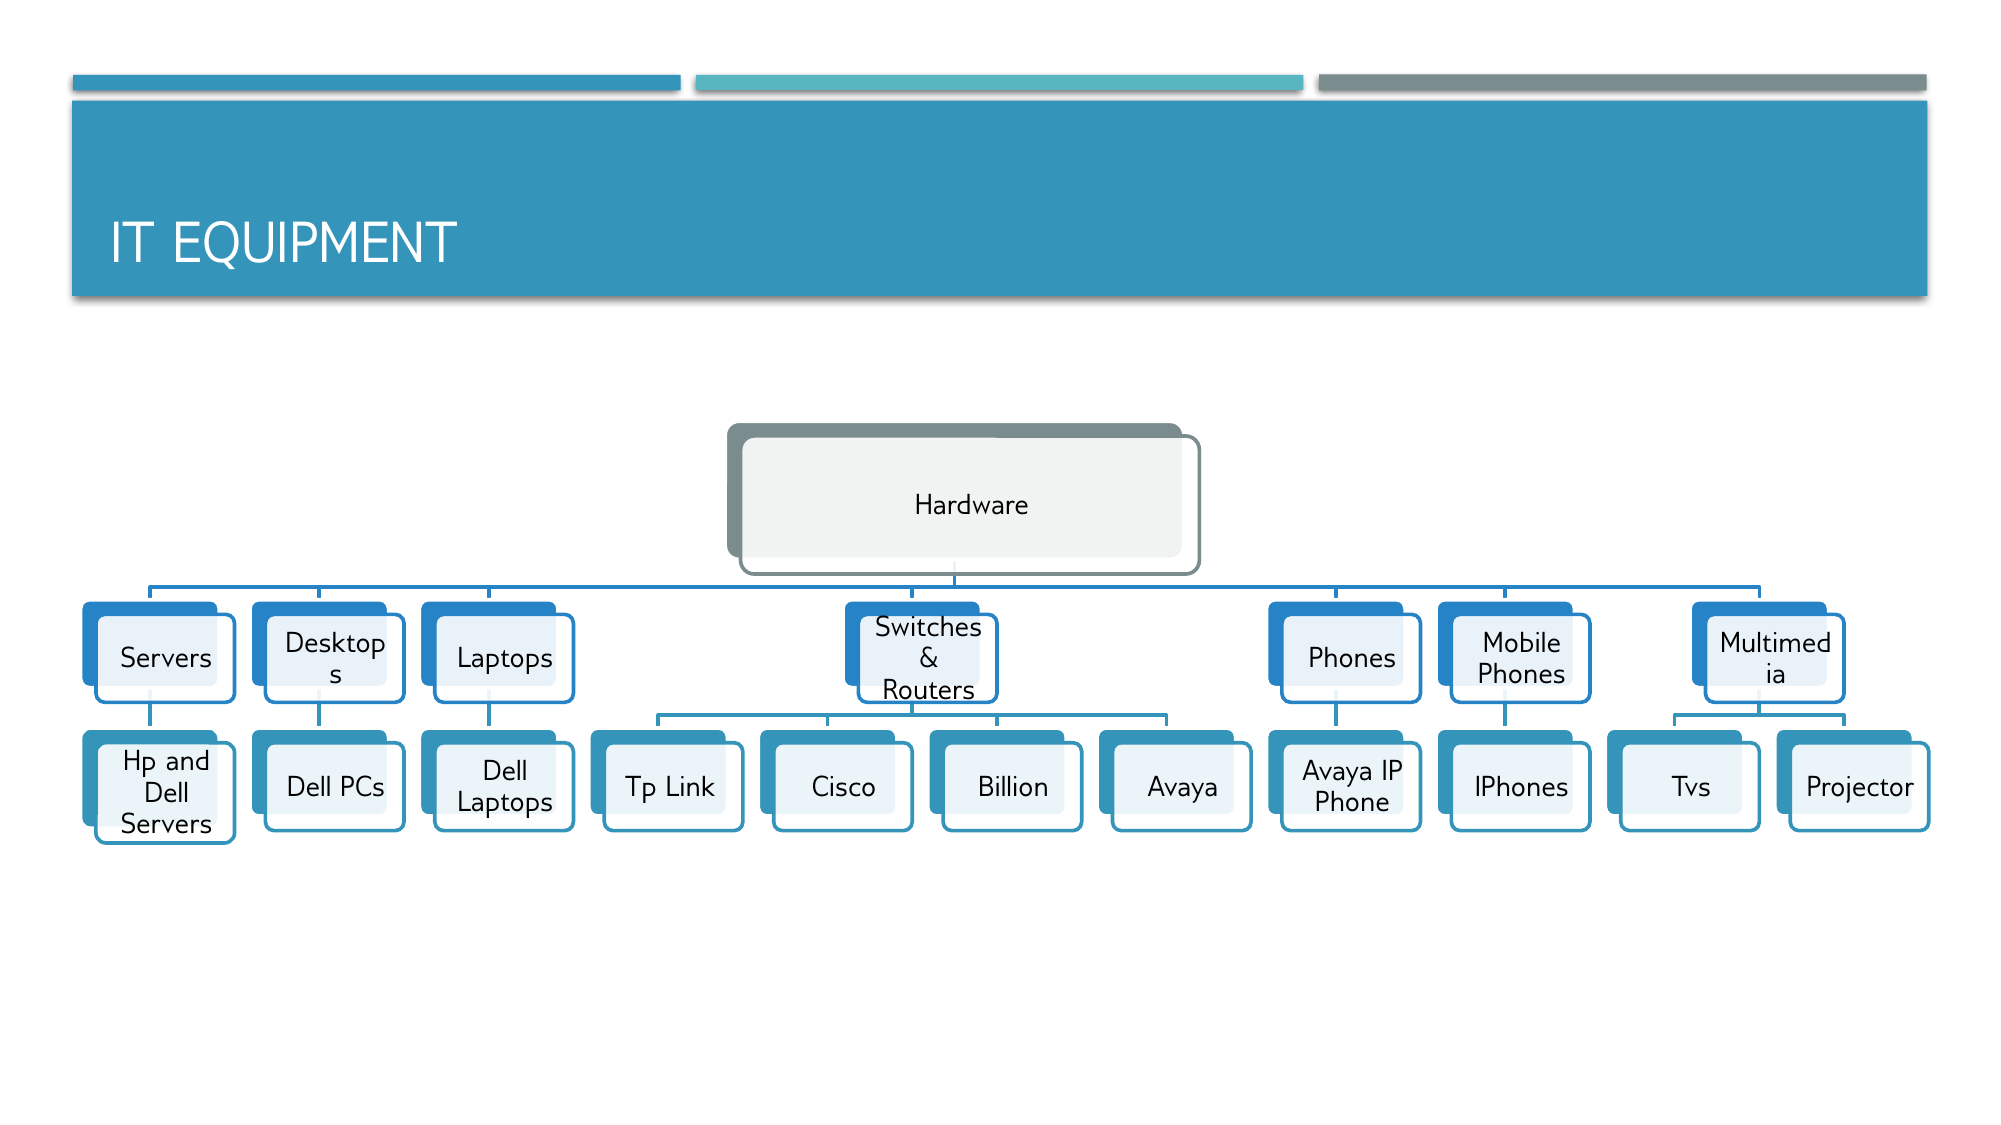

# It Equipment
Hardware
Servers
Hp and Dell Servers
Desktops
Dell PCs
Laptops
Dell Laptops
Switches & Routers
Tp Link
Cisco
Billion
Avaya
Phones
Avaya IP Phone
Mobile Phones
IPhones
Multimedia
Tvs
Projector